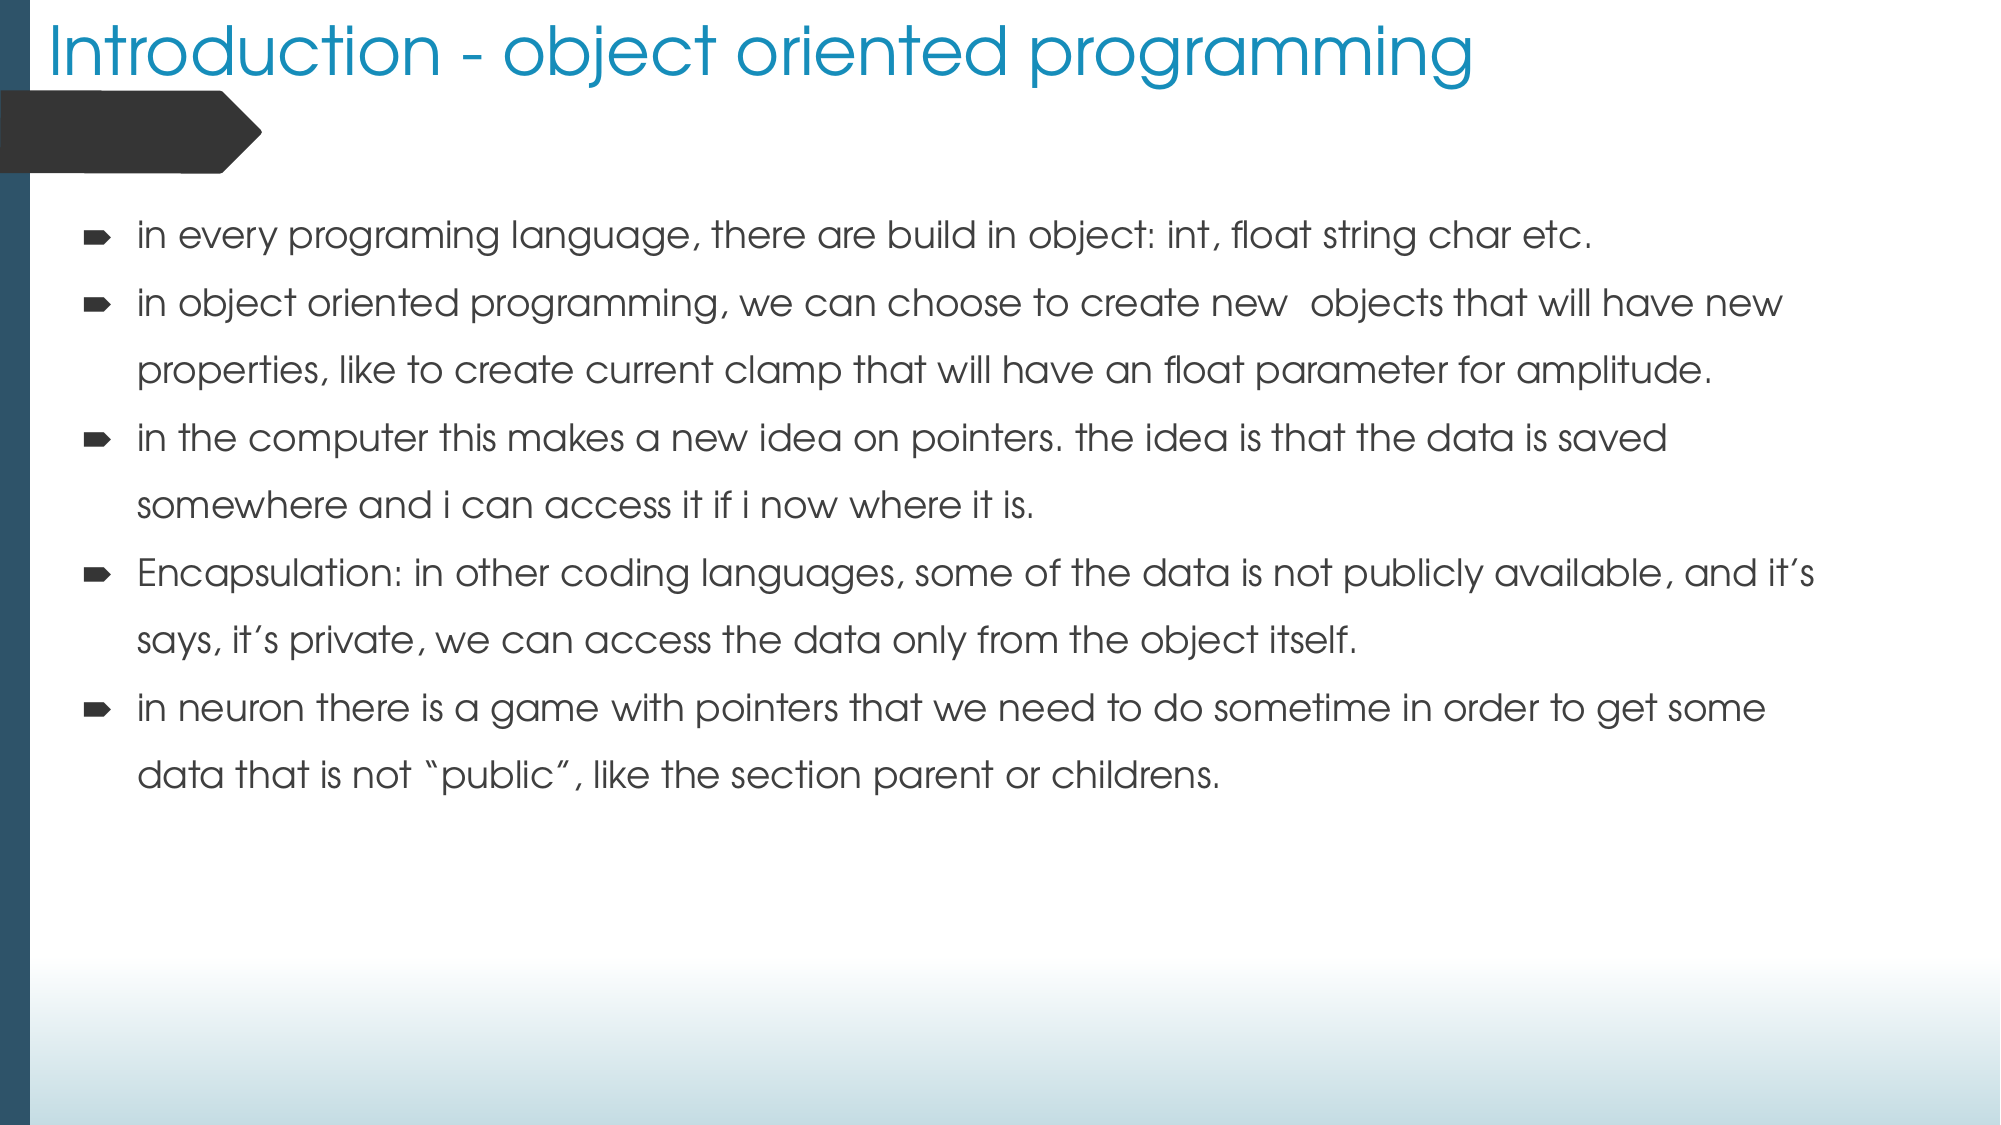

# Introduction - object oriented programming
in every programing language, there are build in object: int, float string char etc.
in object oriented programming, we can choose to create new  objects that will have new properties, like to create current clamp that will have an float parameter for amplitude.
in the computer this makes a new idea on pointers. the idea is that the data is saved somewhere and i can access it if i now where it is.
Encapsulation: in other coding languages, some of the data is not publicly available, and it’s says, it’s private, we can access the data only from the object itself.
in neuron there is a game with pointers that we need to do sometime in order to get some data that is not “public”, like the section parent or childrens.